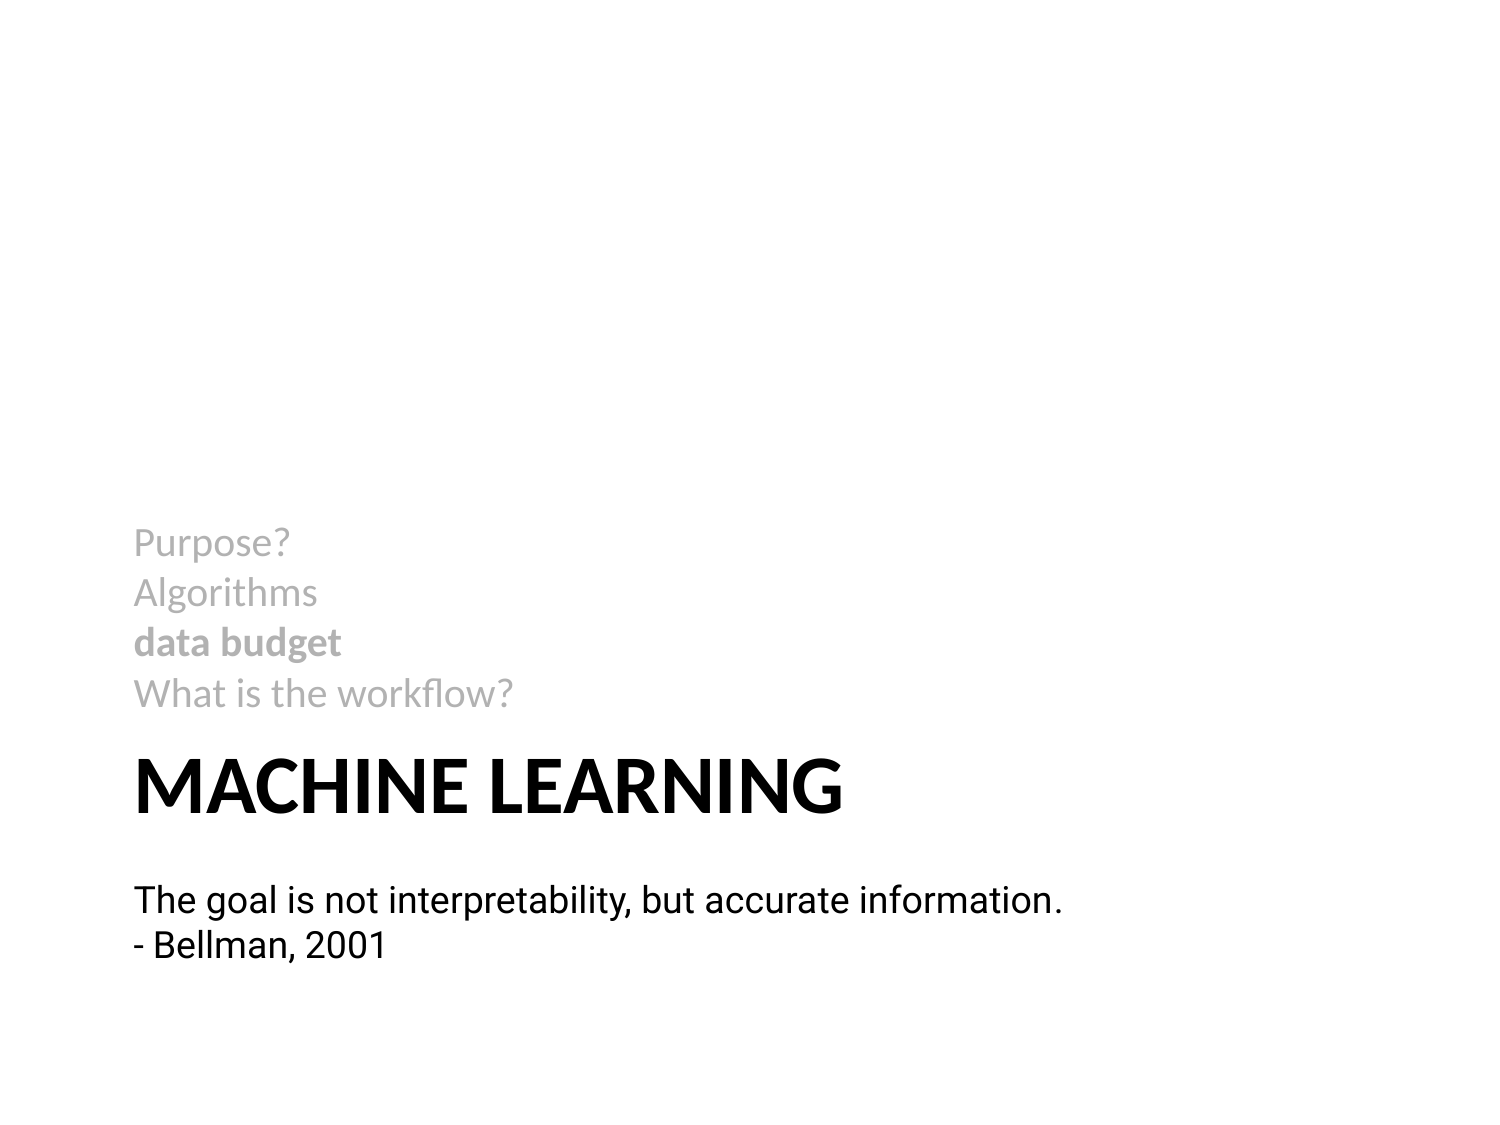

Purpose?
Algorithms
data budget
What is the workflow?
# Machine Learning
The goal is not interpretability, but accurate information.
- Bellman, 2001